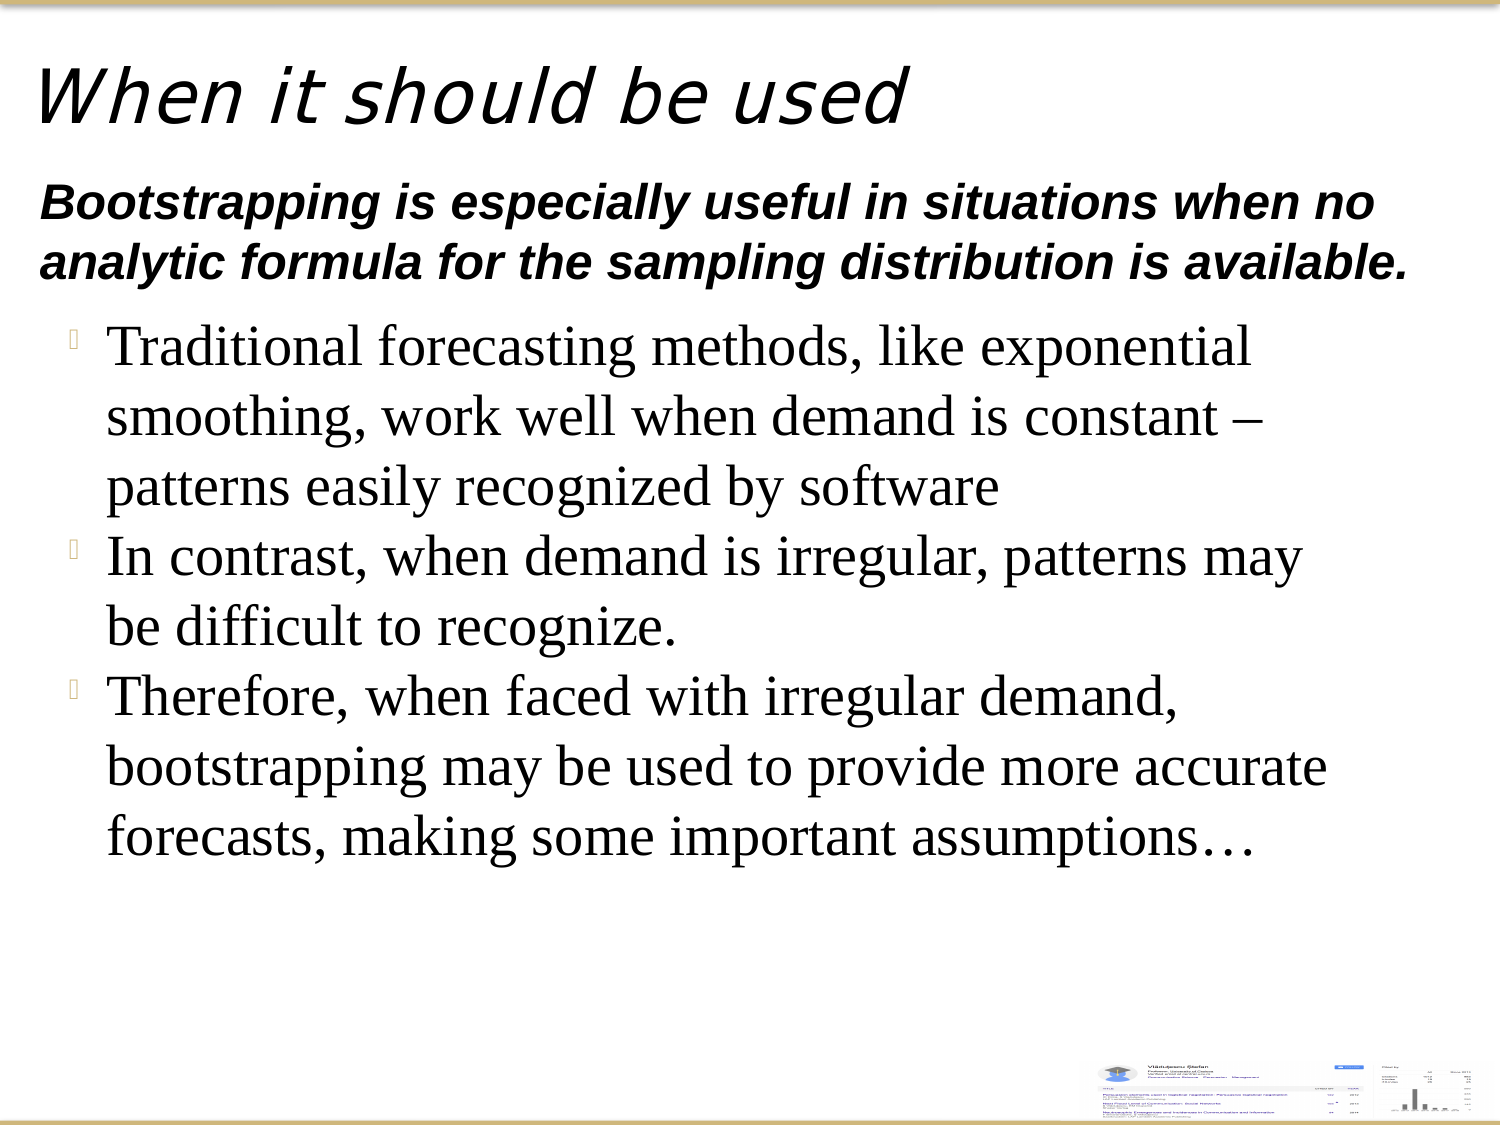

When it should be used
Bootstrapping is especially useful in situations when no analytic formula for the sampling distribution is available.
Traditional forecasting methods, like exponential smoothing, work well when demand is constant – patterns easily recognized by software
In contrast, when demand is irregular, patterns may be difficult to recognize.
Therefore, when faced with irregular demand, bootstrapping may be used to provide more accurate forecasts, making some important assumptions…